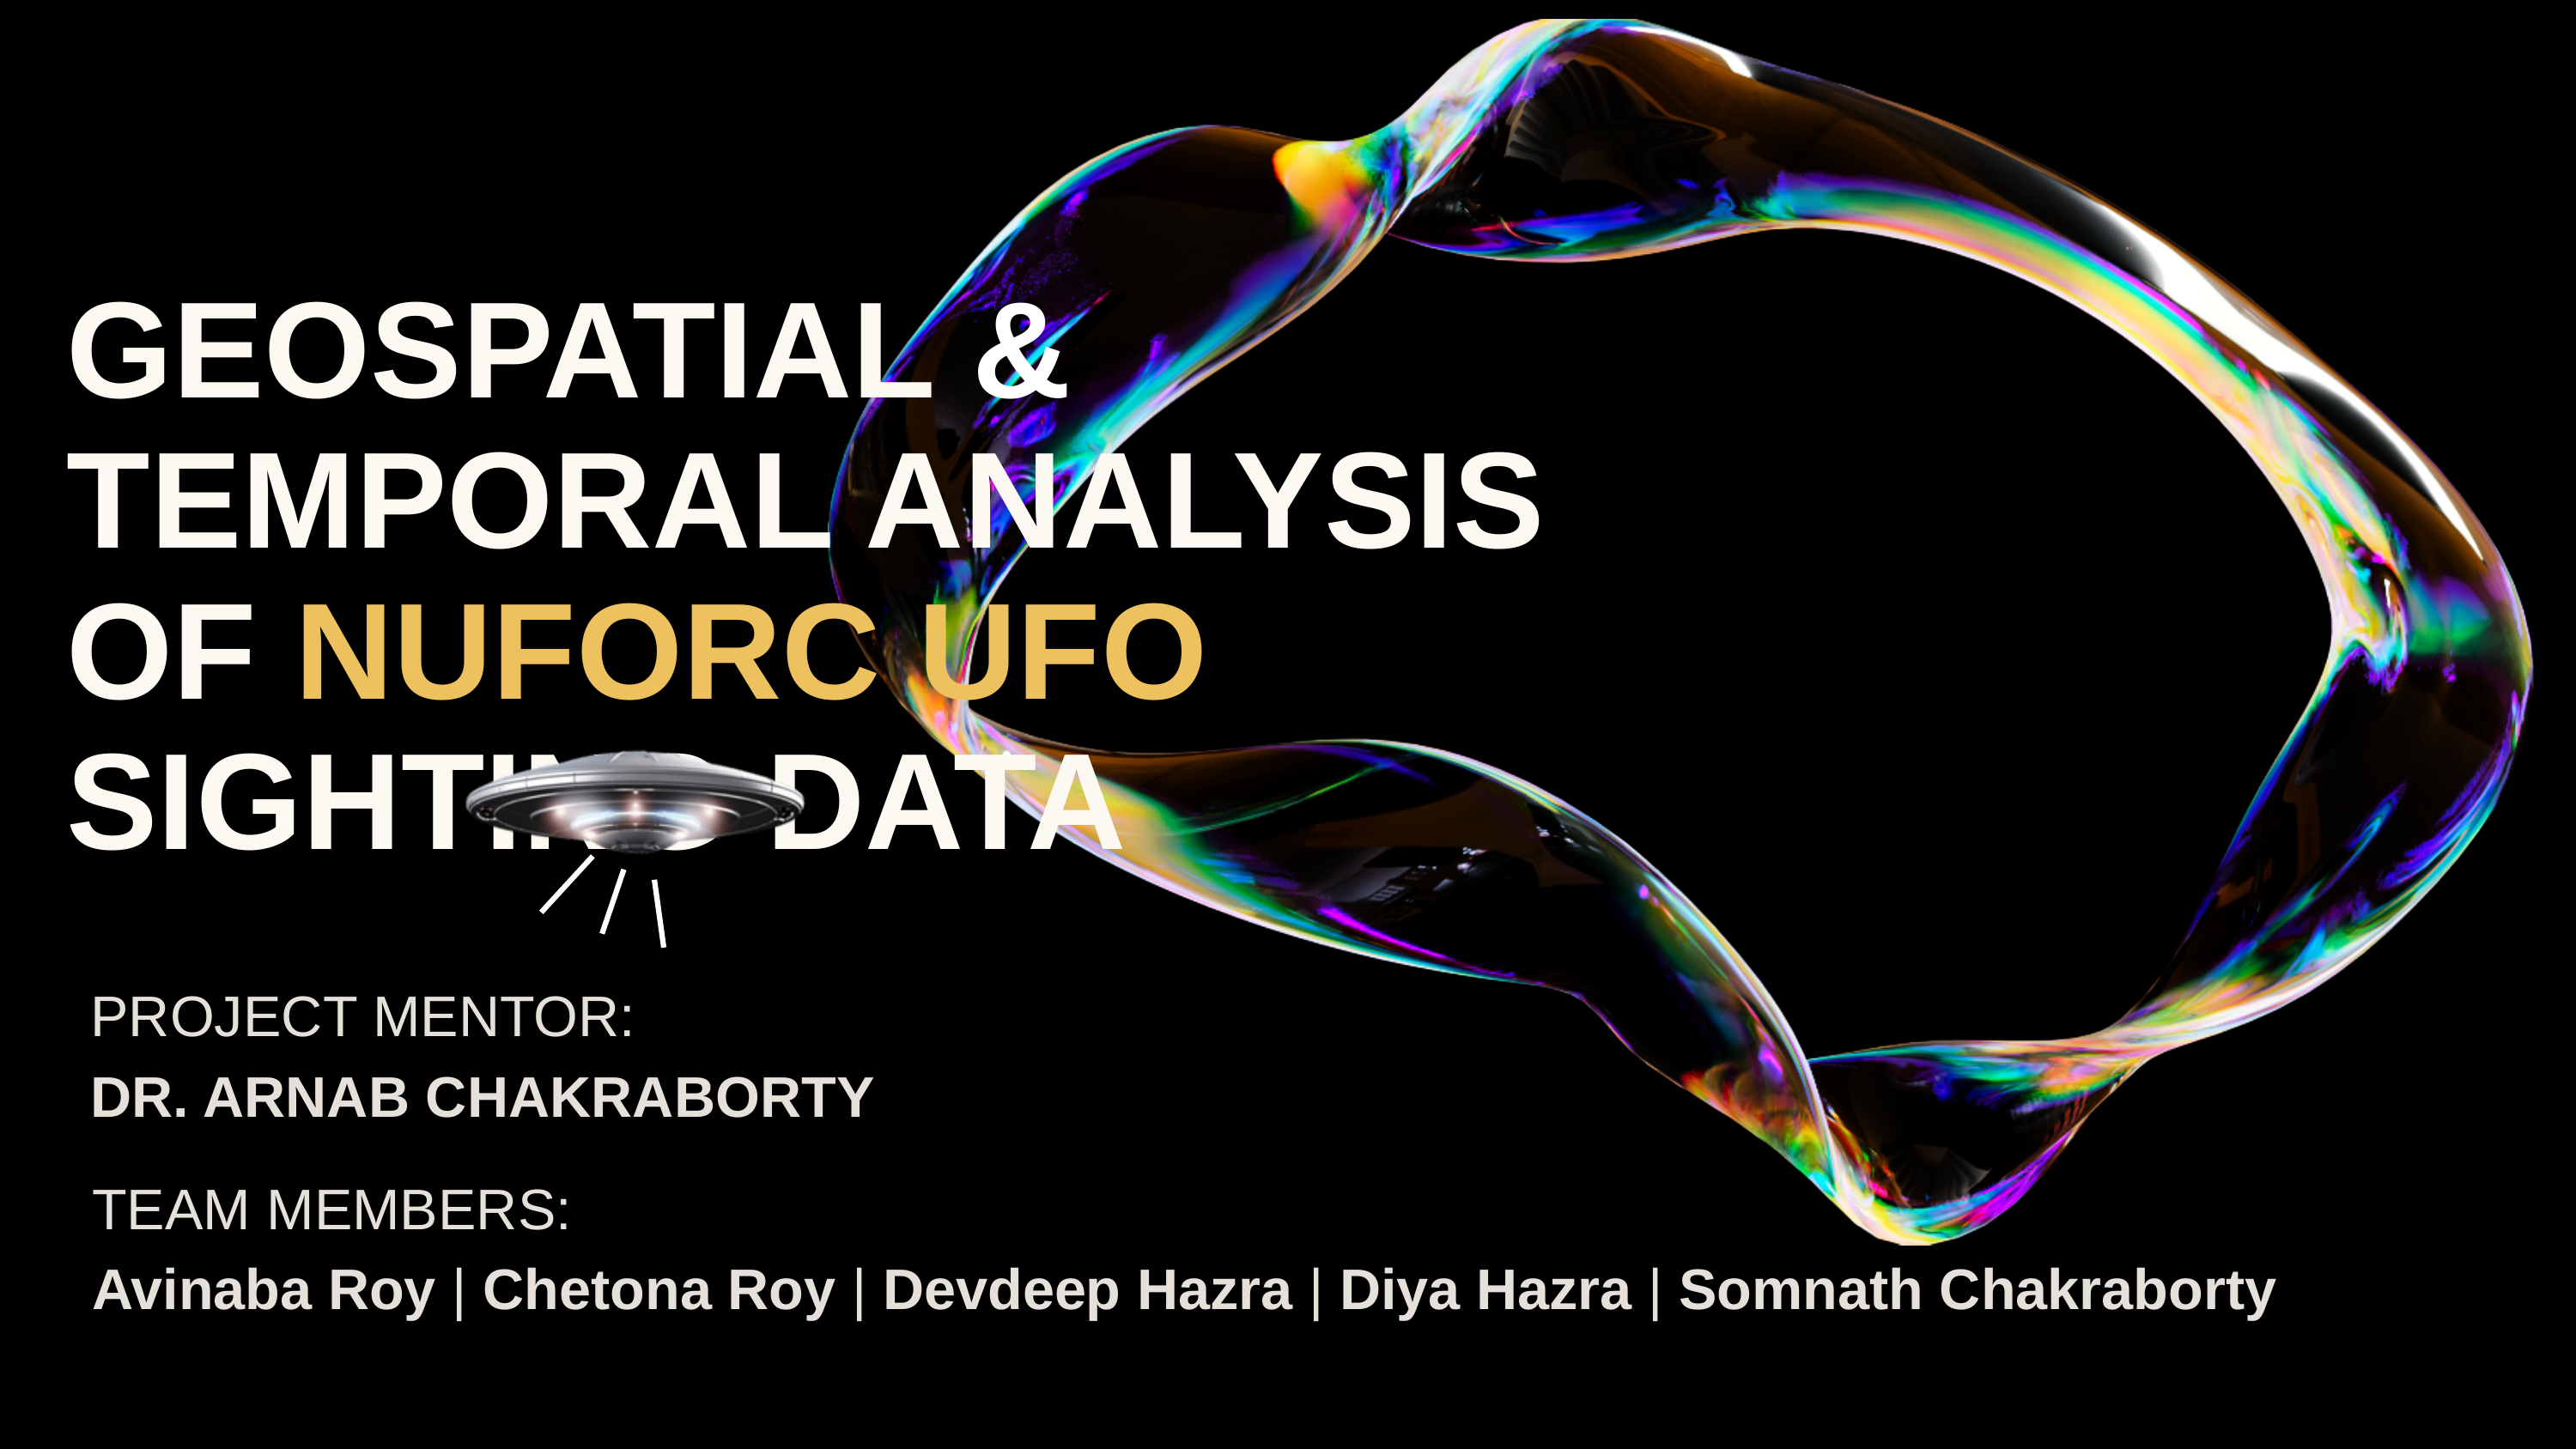

GEOSPATIAL &
TEMPORAL ANALYSIS OF NUFORC UFO SIGHTING DATA

PROJECT MENTOR:
DR. ARNAB CHAKRABORTY
TEAM MEMBERS:
Avinaba Roy | Chetona Roy | Devdeep Hazra | Diya Hazra | Somnath Chakraborty